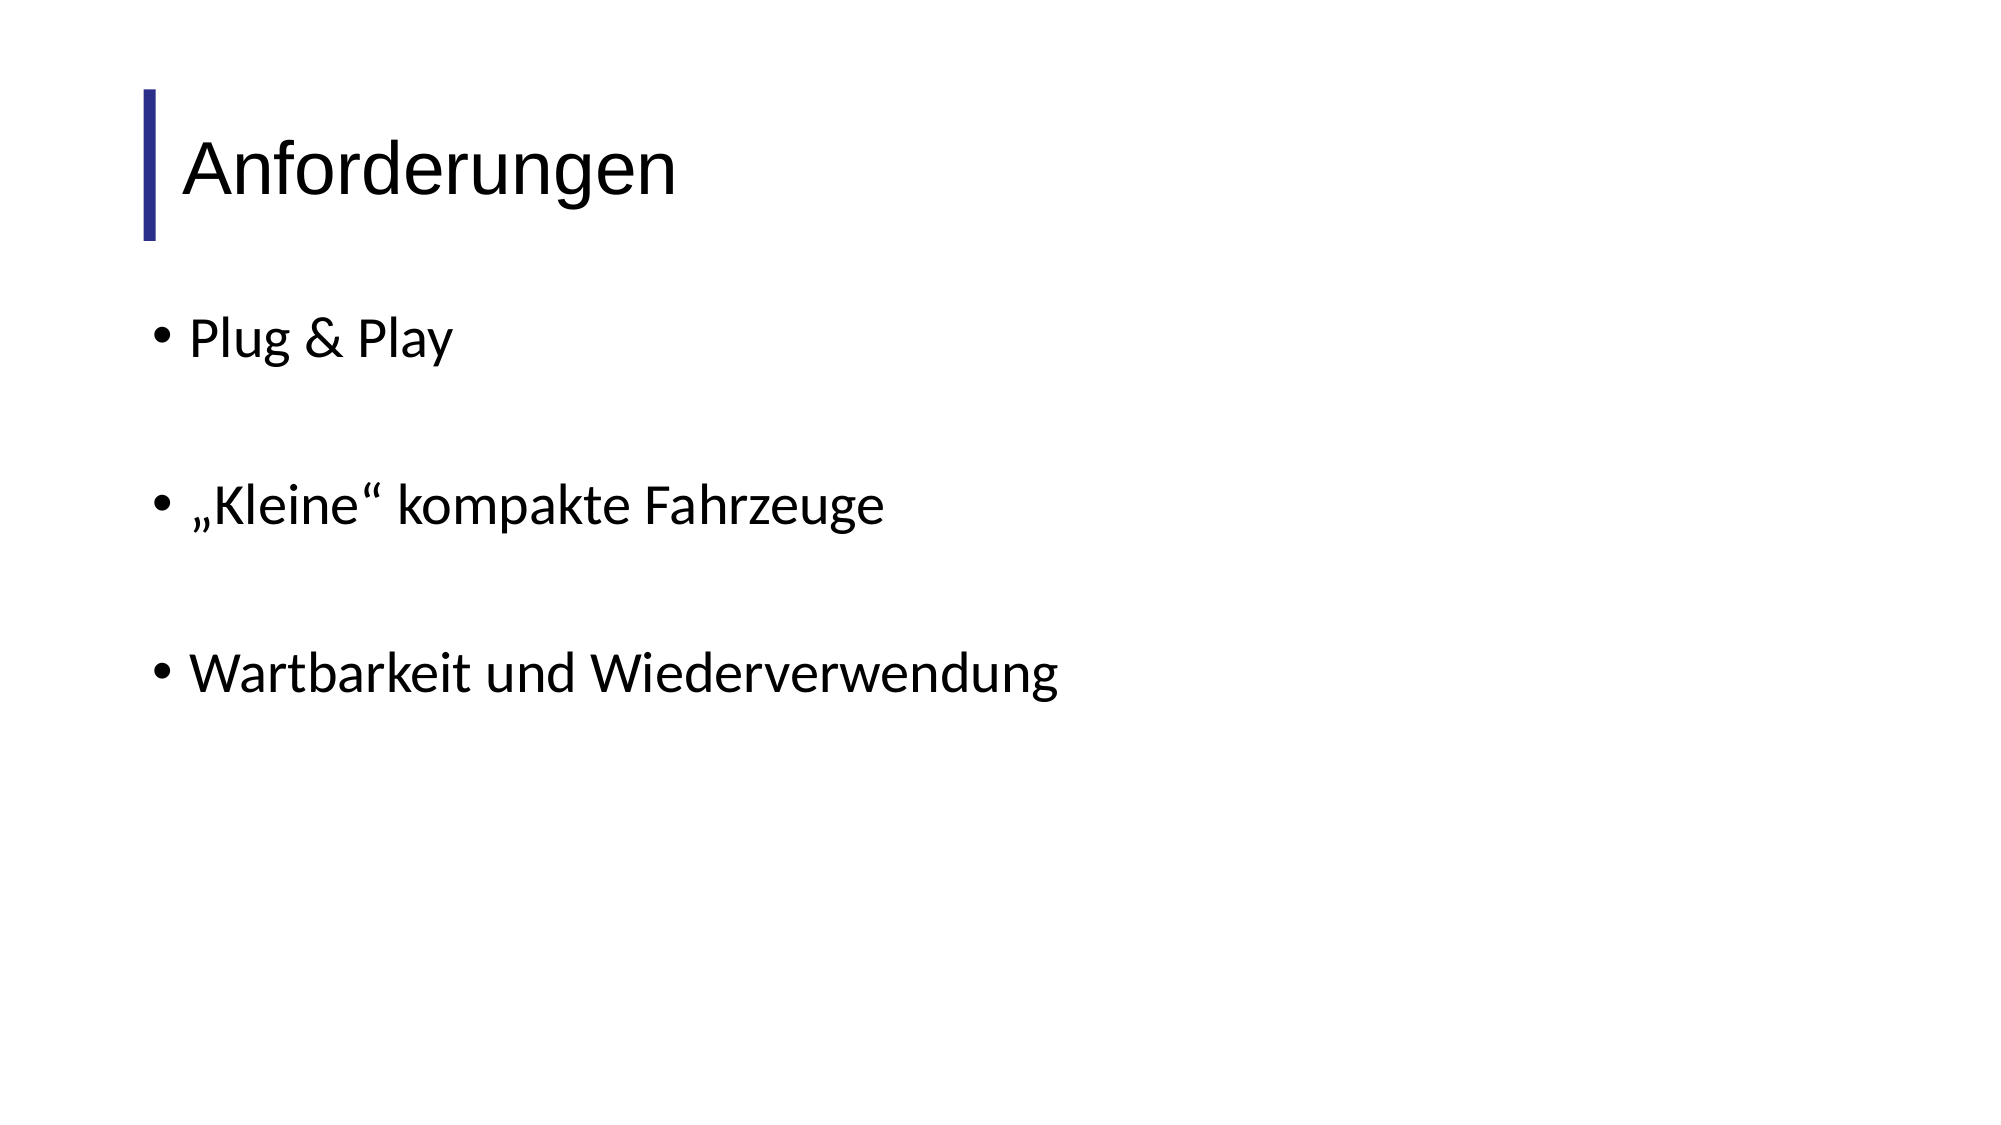

Anforderungen
Plug & Play

„Kleine“ kompakte Fahrzeuge

Wartbarkeit und Wiederverwendung